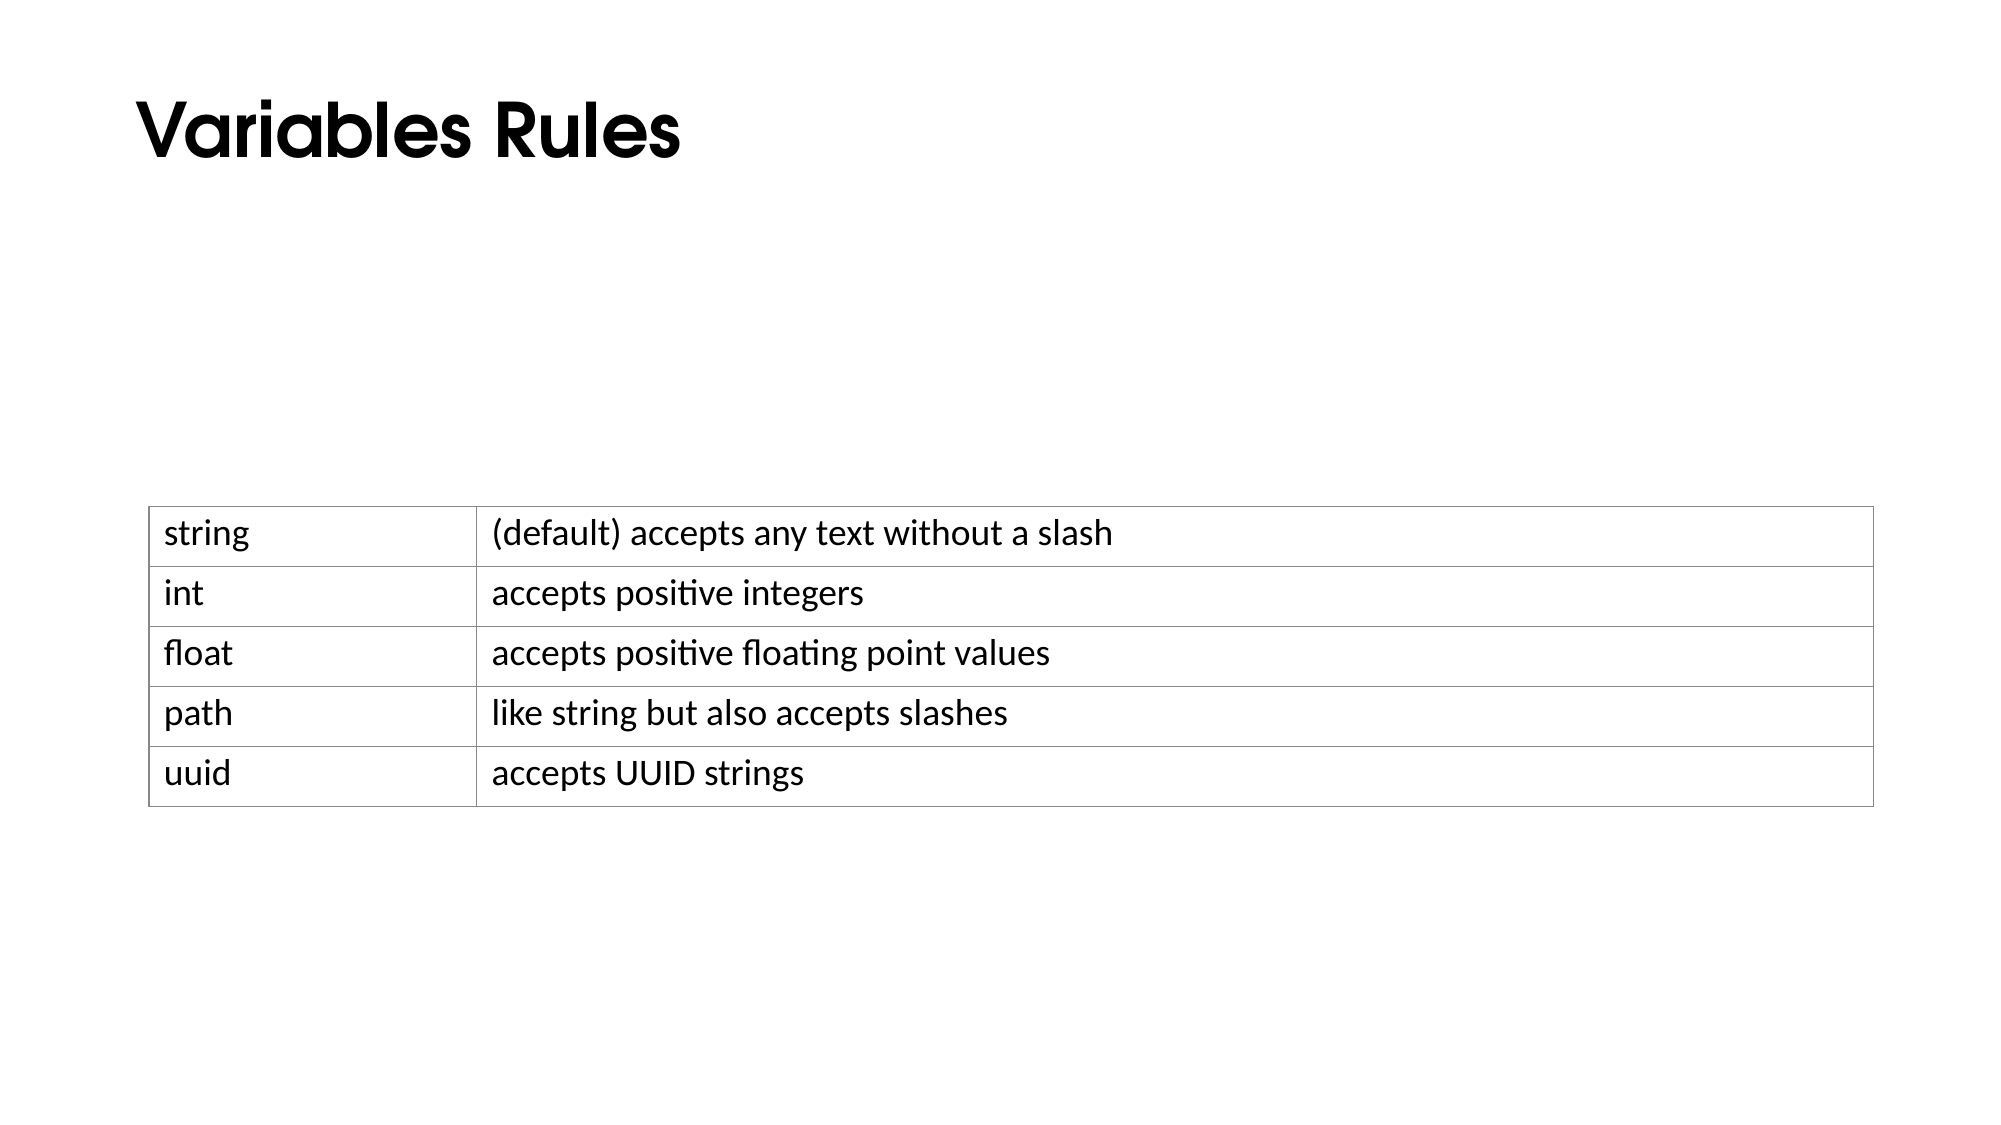

Variables Rules

| string | (default) accepts any text without a slash |
| --- | --- |
| int | accepts positive integers |
| float | accepts positive floating point values |
| path | like string but also accepts slashes |
| uuid | accepts UUID strings |